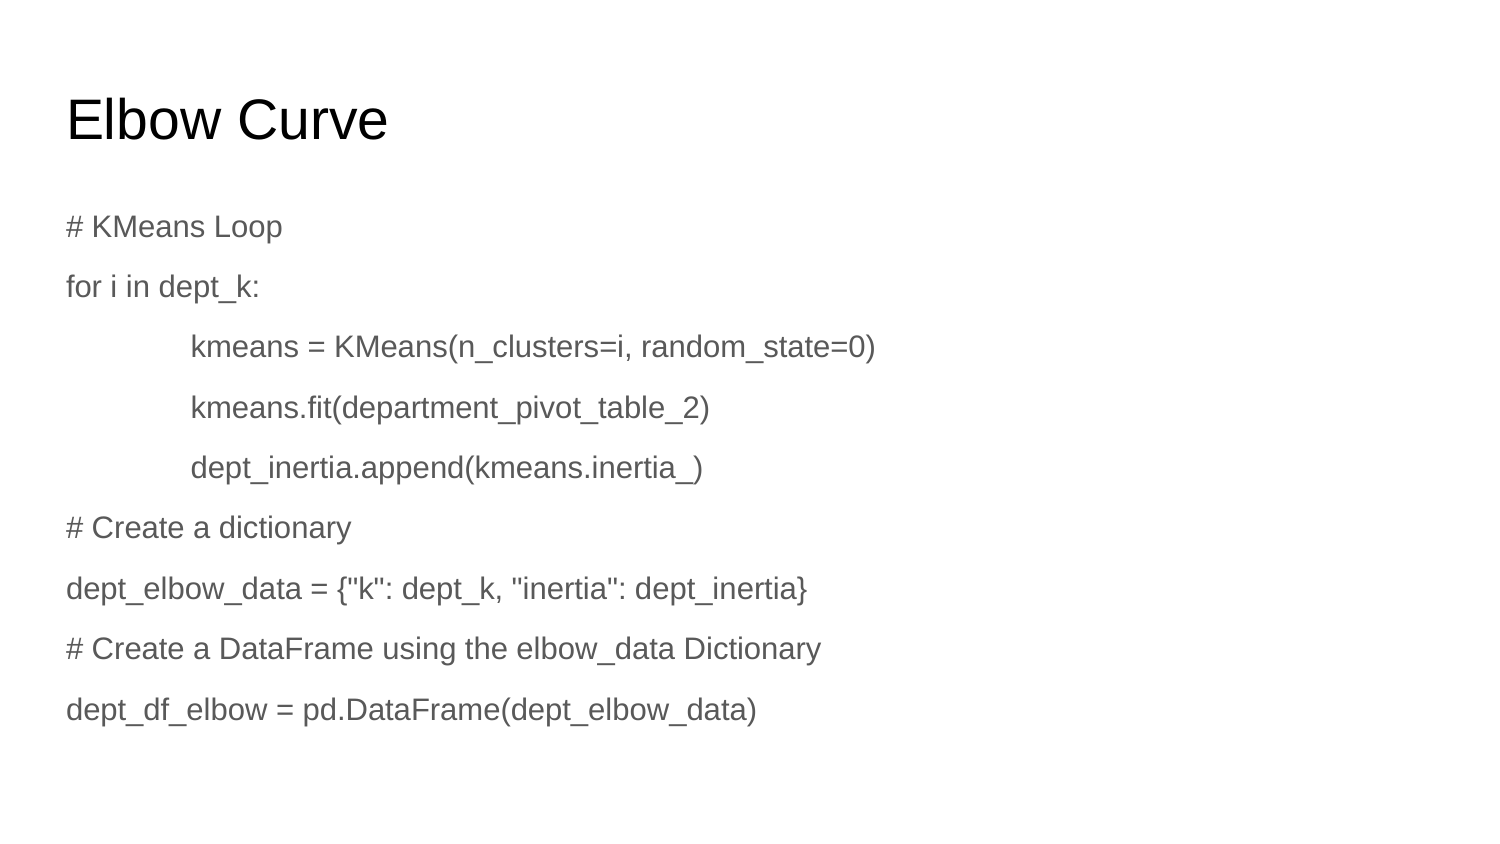

# Elbow Curve
# KMeans Loop
for i in dept_k:
	kmeans = KMeans(n_clusters=i, random_state=0)
	kmeans.fit(department_pivot_table_2)
	dept_inertia.append(kmeans.inertia_)
# Create a dictionary
dept_elbow_data = {"k": dept_k, "inertia": dept_inertia}
# Create a DataFrame using the elbow_data Dictionary
dept_df_elbow = pd.DataFrame(dept_elbow_data)